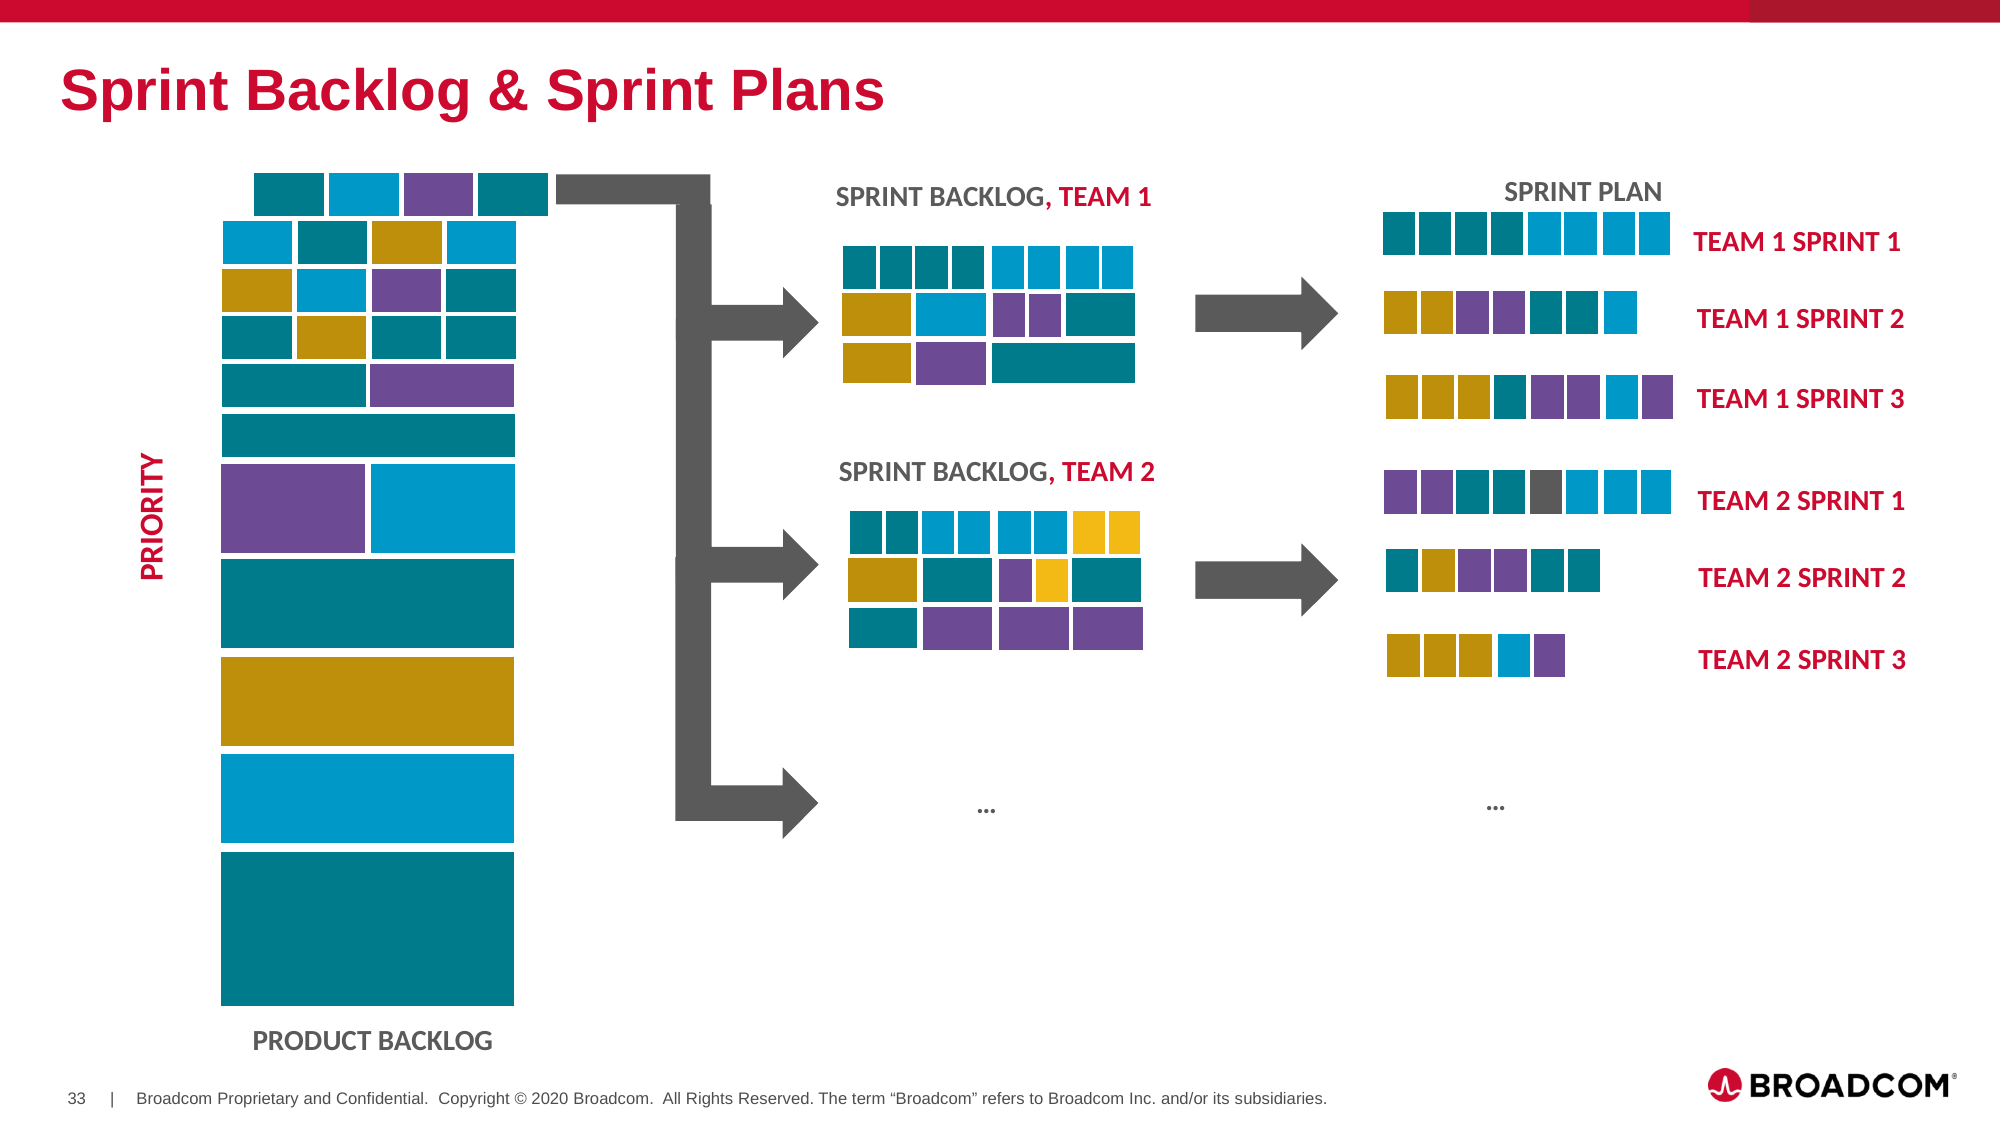

# Sprint Backlog & Sprint Plans
SPRINT PLAN
SPRINT BACKLOG, TEAM 1

TEAM 1 SPRINT 1

TEAM 1 SPRINT 2

TEAM 1 SPRINT 3

SPRINT BACKLOG, TEAM 2

TEAM 2 SPRINT 1
PRIORITY

TEAM 2 SPRINT 2

TEAM 2 SPRINT 3

…
…

PRODUCT BACKLOG